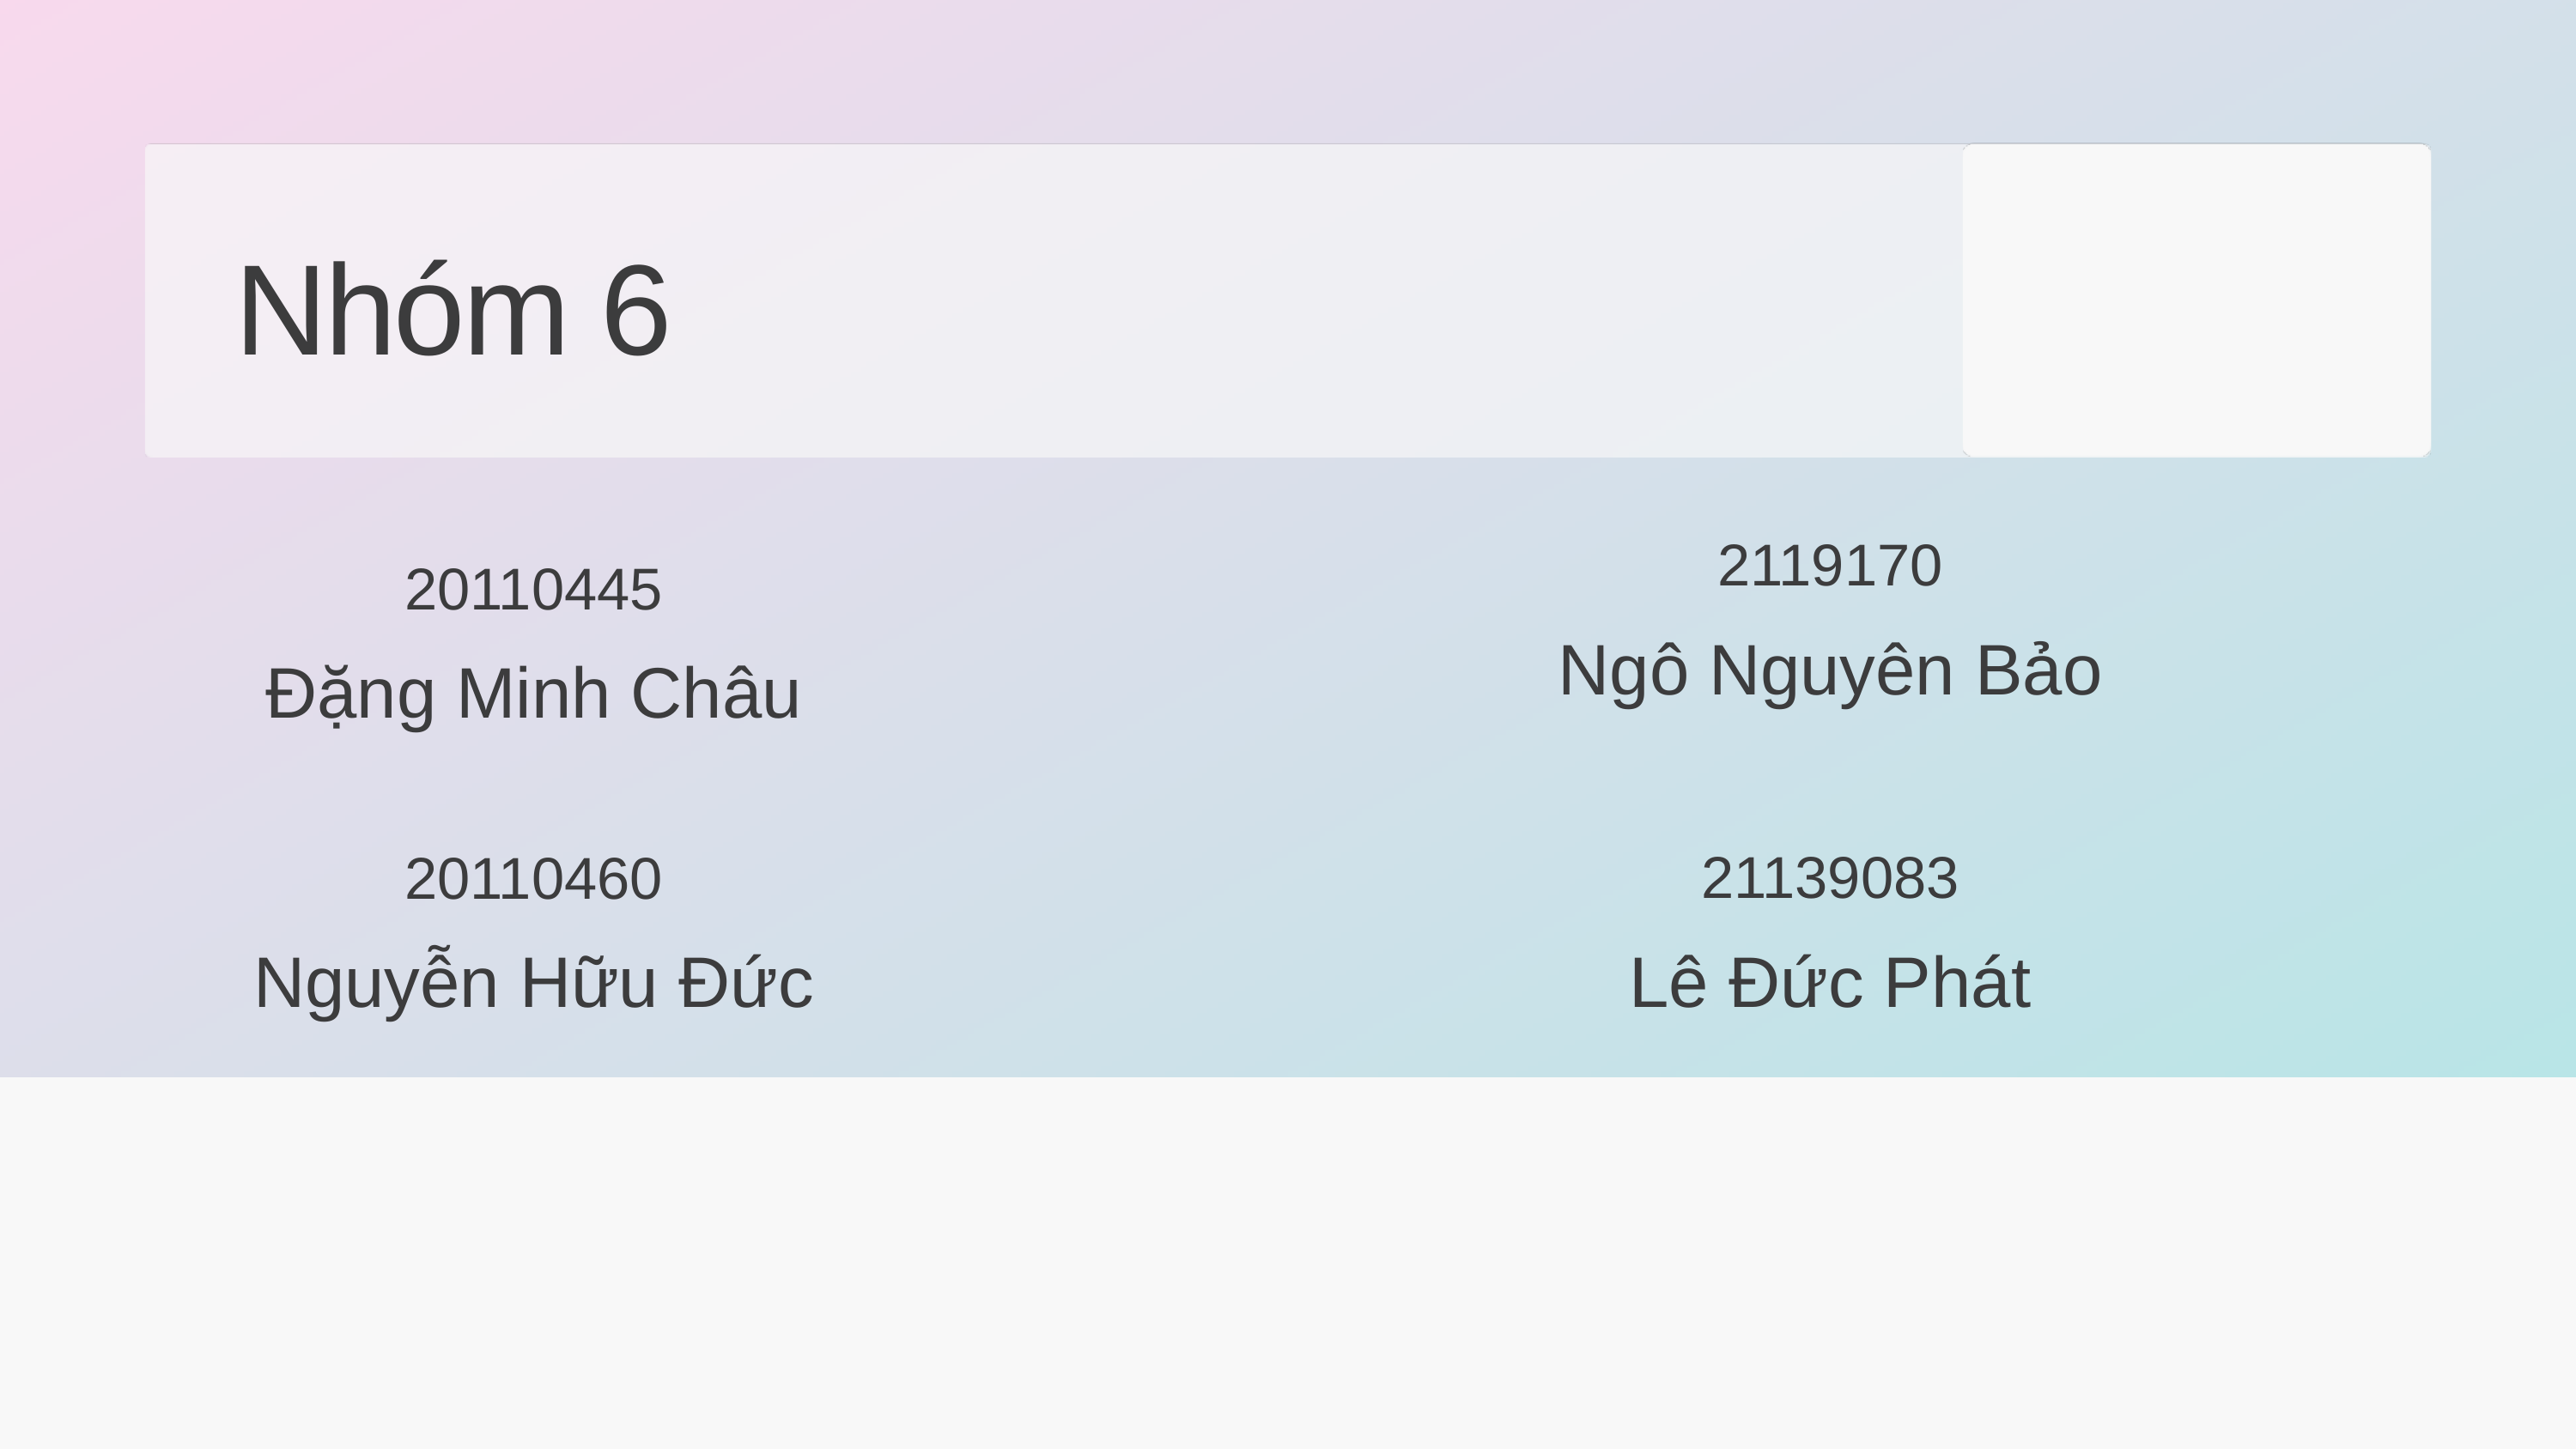

Nhóm 6
2119170
20110445
Ngô Nguyên Bảo
Đặng Minh Châu
21139083
20110460
Lê Đức Phát
Nguyễn Hữu Đức